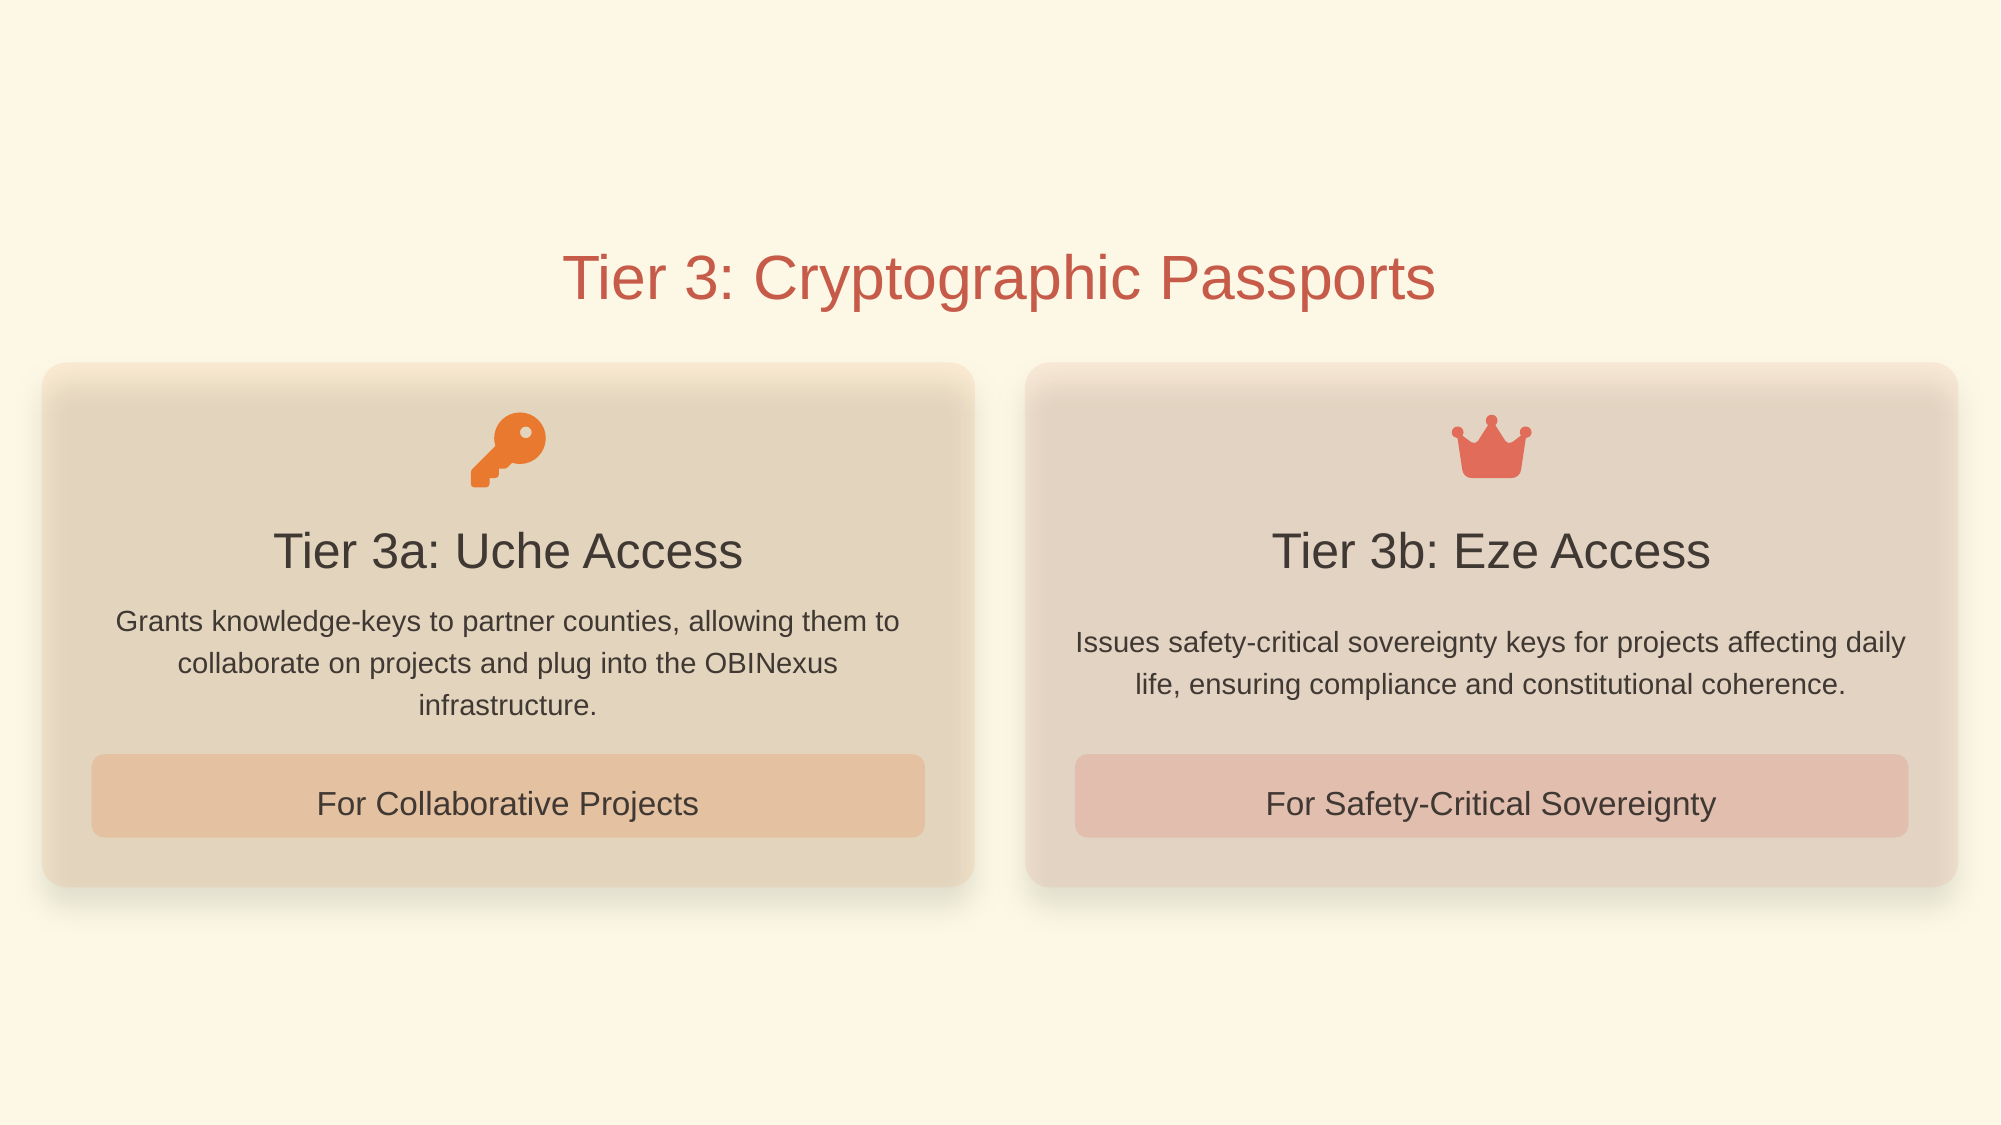

Tier 3: Cryptographic Passports

Tier 3a: Uche Access
Tier 3b: Eze Access
Grants knowledge-keys to partner counties, allowing them to collaborate on projects and plug into the OBINexus infrastructure.
Issues safety-critical sovereignty keys for projects affecting daily life, ensuring compliance and constitutional coherence.
For Collaborative Projects

For Safety-Critical Sovereignty